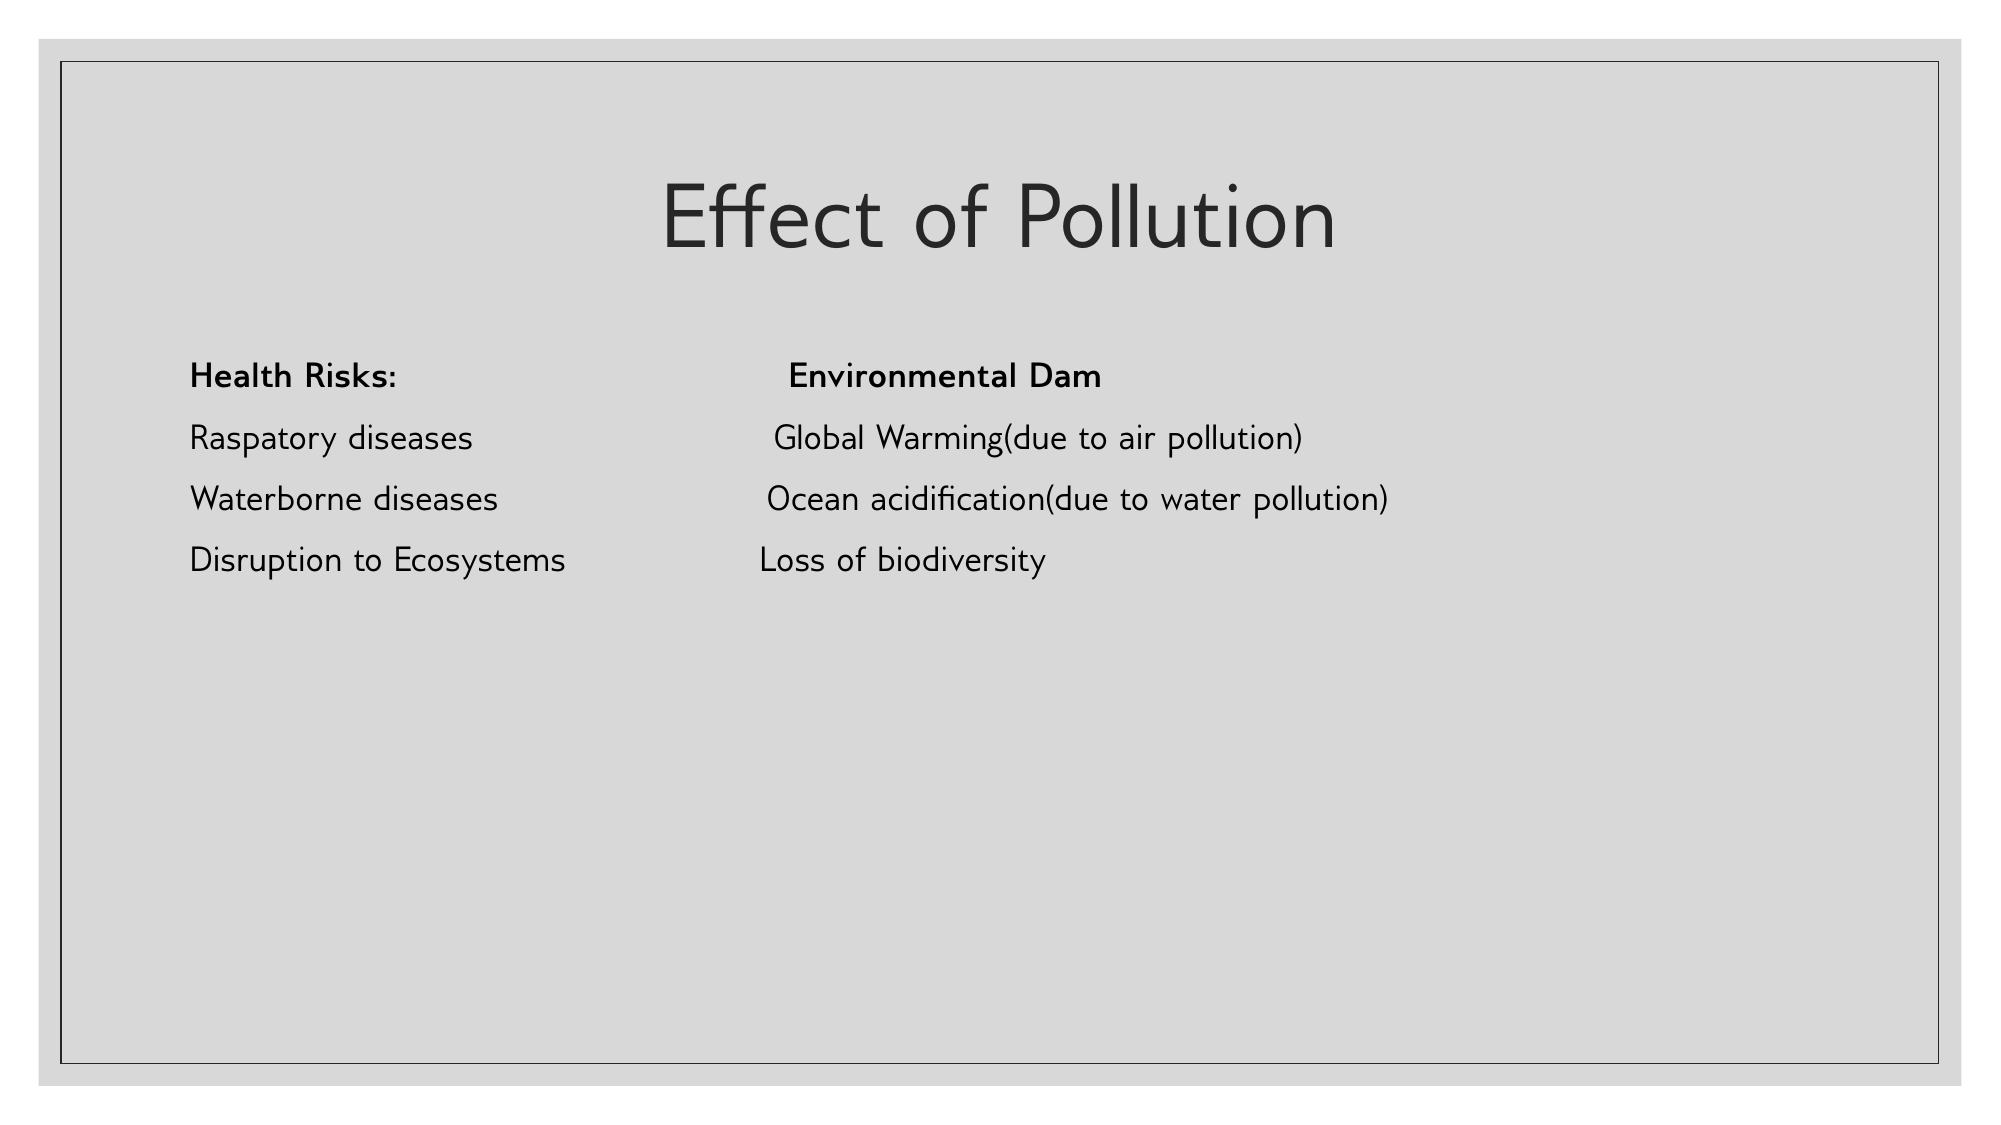

# Effect of Pollution
Health Risks:                                  Environmental Dam
Raspatory diseases                            Global Warming(due to air pollution)
Waterborne diseases                         Ocean acidification(due to water pollution)
Disruption to Ecosystems                  Loss of biodiversity